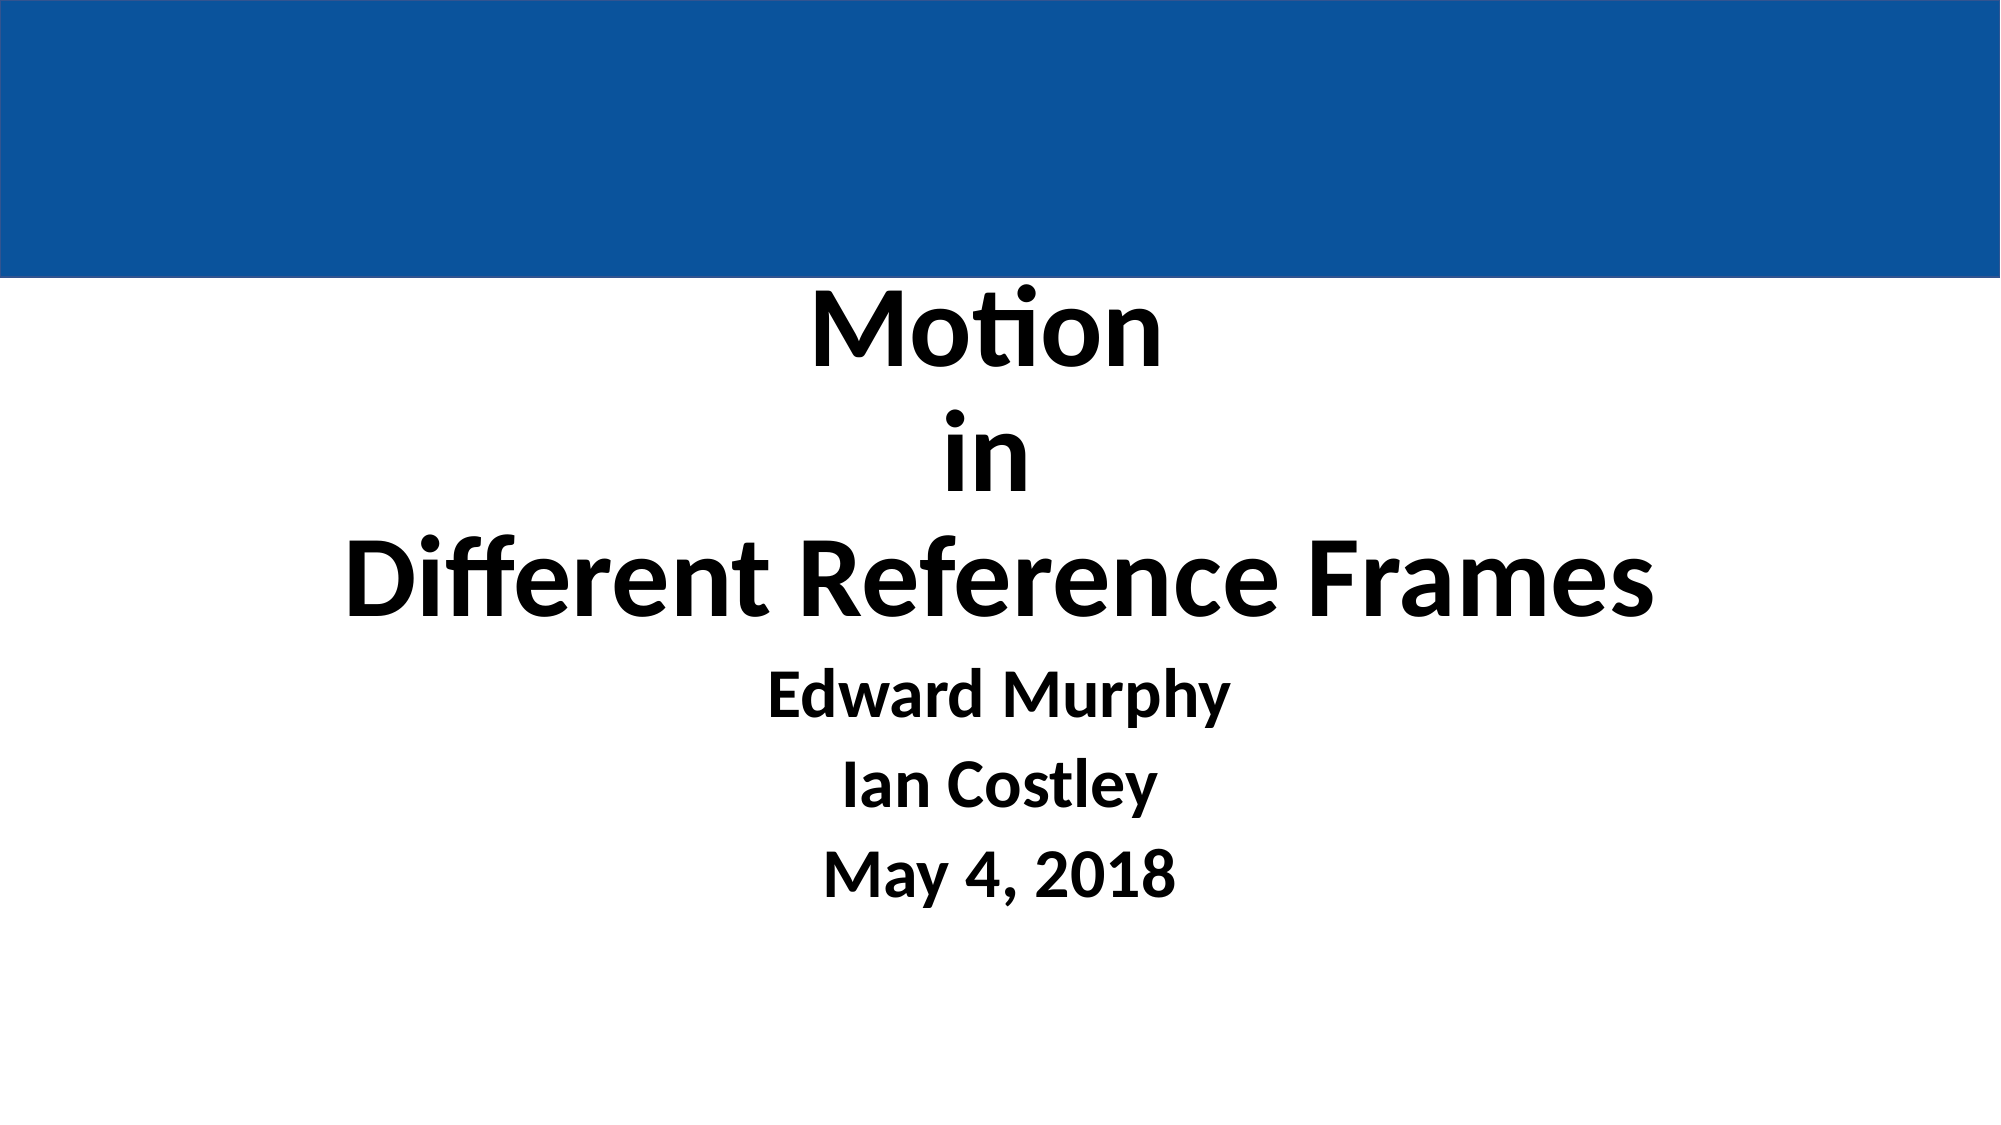

# Motion in Different Reference Frames
Edward Murphy
Ian Costley
May 4, 2018